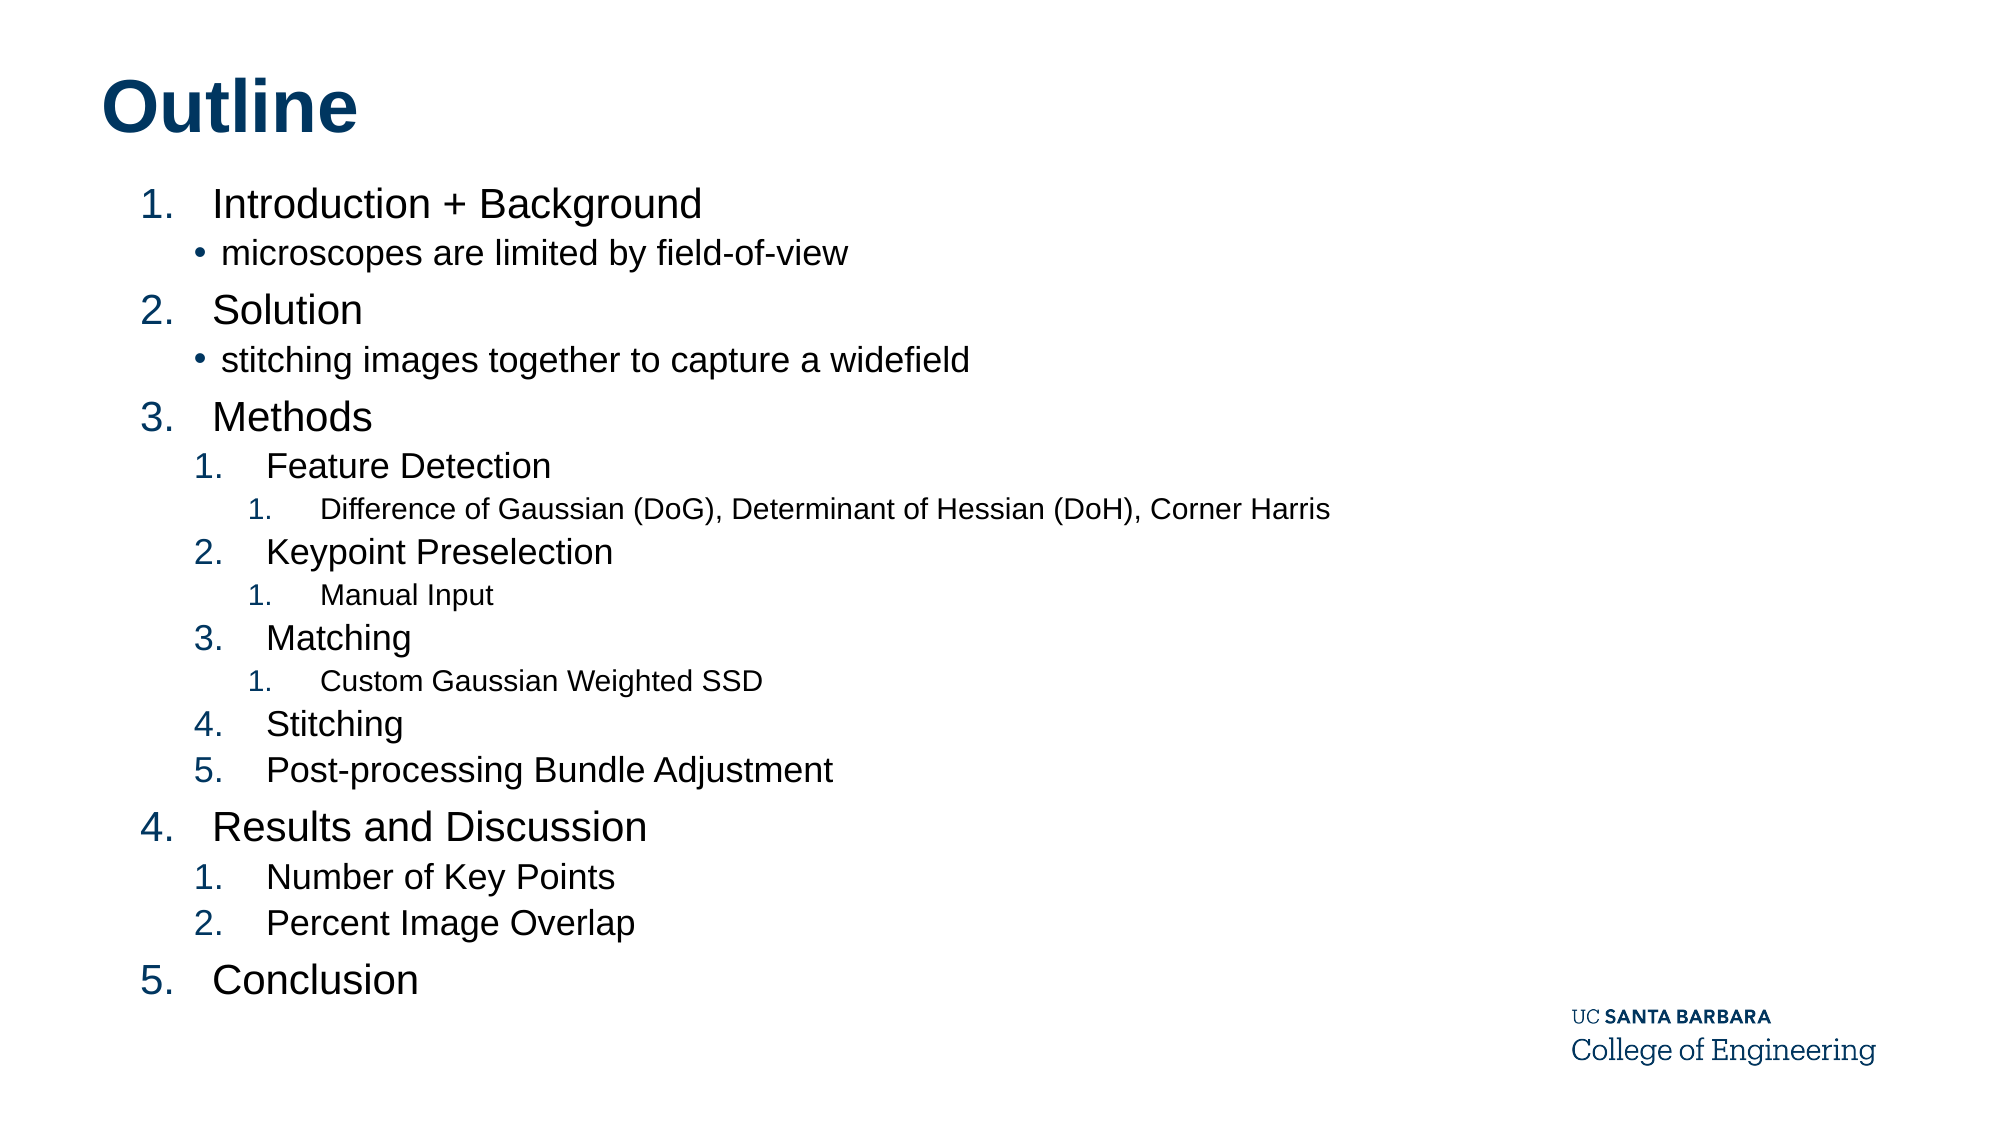

# Outline
Introduction + Background
microscopes are limited by field-of-view
Solution
stitching images together to capture a widefield
Methods
Feature Detection
Difference of Gaussian (DoG), Determinant of Hessian (DoH), Corner Harris
Keypoint Preselection
Manual Input
Matching
Custom Gaussian Weighted SSD
Stitching
Post-processing Bundle Adjustment
Results and Discussion
Number of Key Points
Percent Image Overlap
Conclusion